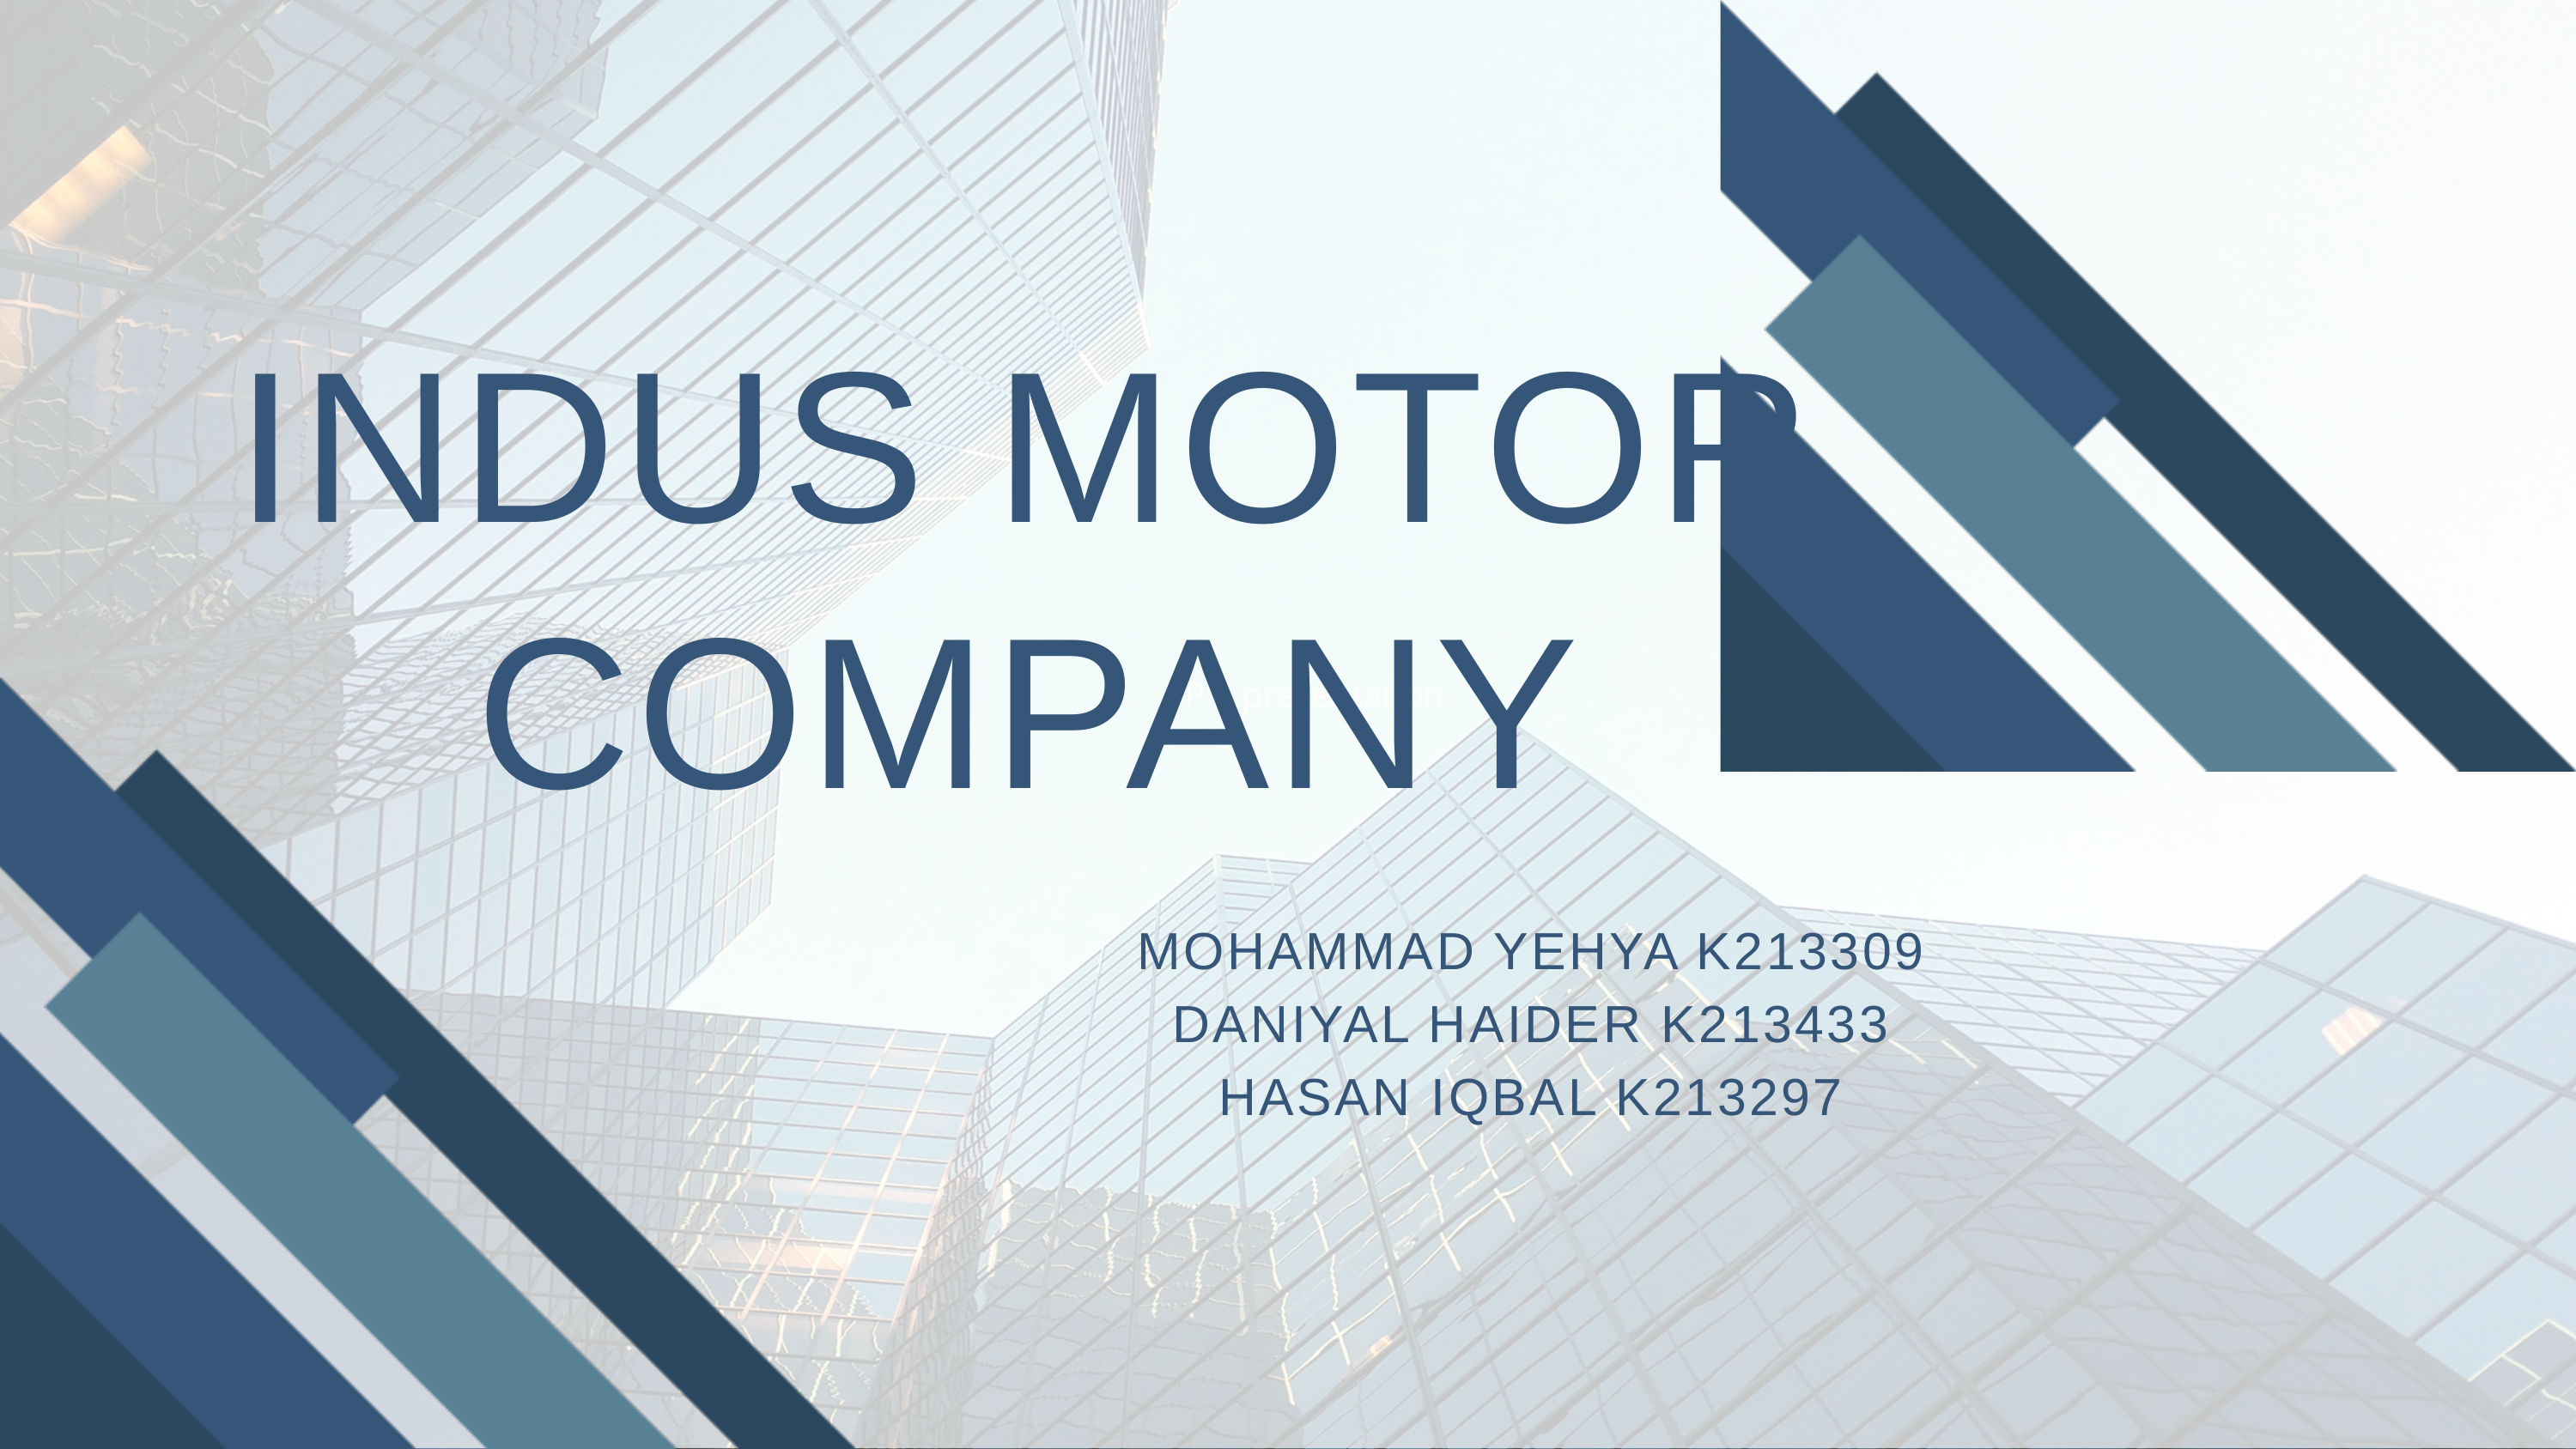

PPIT presentation

INDUS MOTOR COMPANY

MOHAMMAD YEHYA K213309
DANIYAL HAIDER K213433
HASAN IQBAL K213297